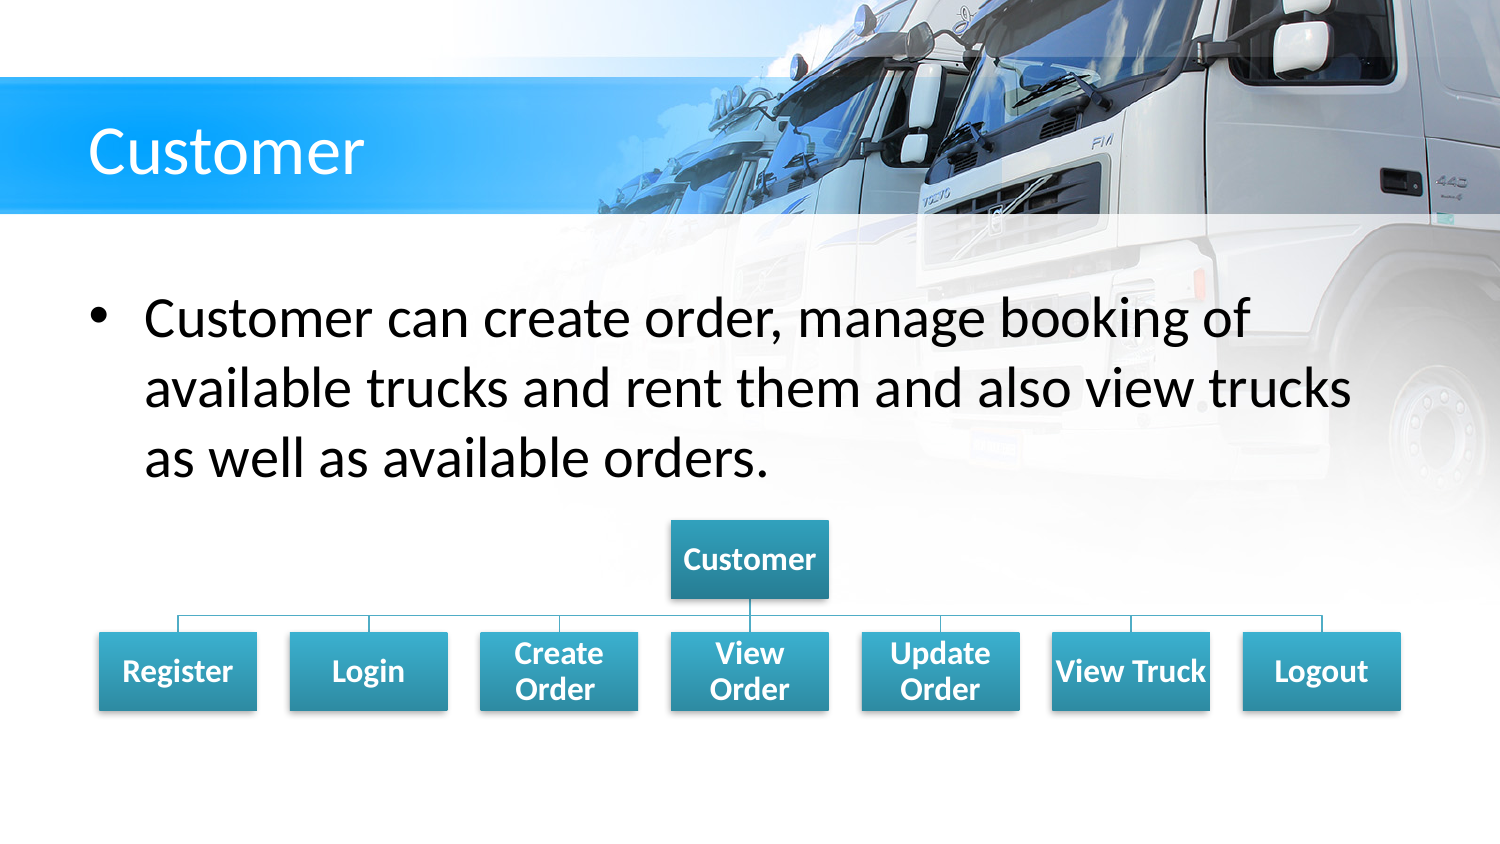

# Customer
Customer can create order, manage booking of available trucks and rent them and also view trucks as well as available orders.
Customer
Register
Login
Create Order
View Order
Update Order
View Truck
Logout